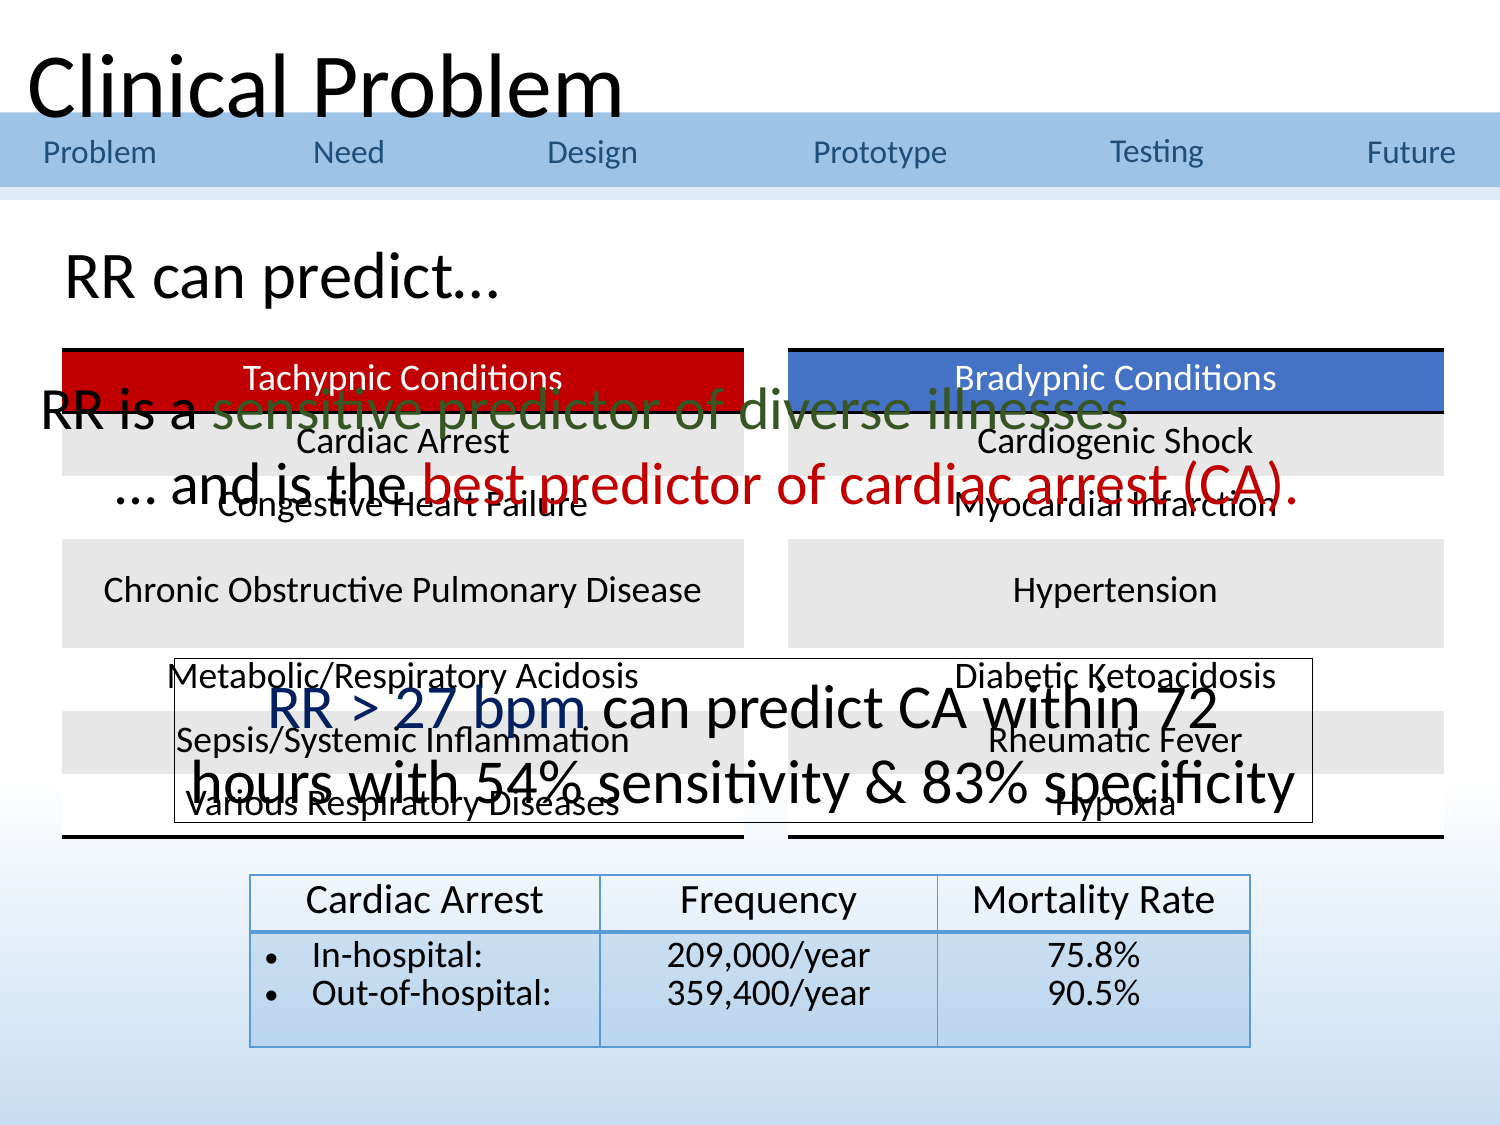

Clinical Problem

Testing
Need
Design
Prototype
Future
Problem

RR can predict…
| Tachypnic Conditions |
| --- |
| Cardiac Arrest |
| Congestive Heart Failure |
| Chronic Obstructive Pulmonary Disease |
| Metabolic/Respiratory Acidosis |
| Sepsis/Systemic Inflammation |
| Various Respiratory Diseases |
| Bradypnic Conditions |
| --- |
| Cardiogenic Shock |
| Myocardial Infarction |
| Hypertension |
| Diabetic Ketoacidosis |
| Rheumatic Fever |
| Hypoxia |
RR is a sensitive predictor of diverse illnesses
… and is the best predictor of cardiac arrest (CA).
RR > 27 bpm can predict CA within 72 hours with 54% sensitivity & 83% specificity
| Cardiac Arrest | Frequency | Mortality Rate |
| --- | --- | --- |
| In-hospital: Out-of-hospital: | 209,000/year 359,400/year | 75.8% 90.5% |